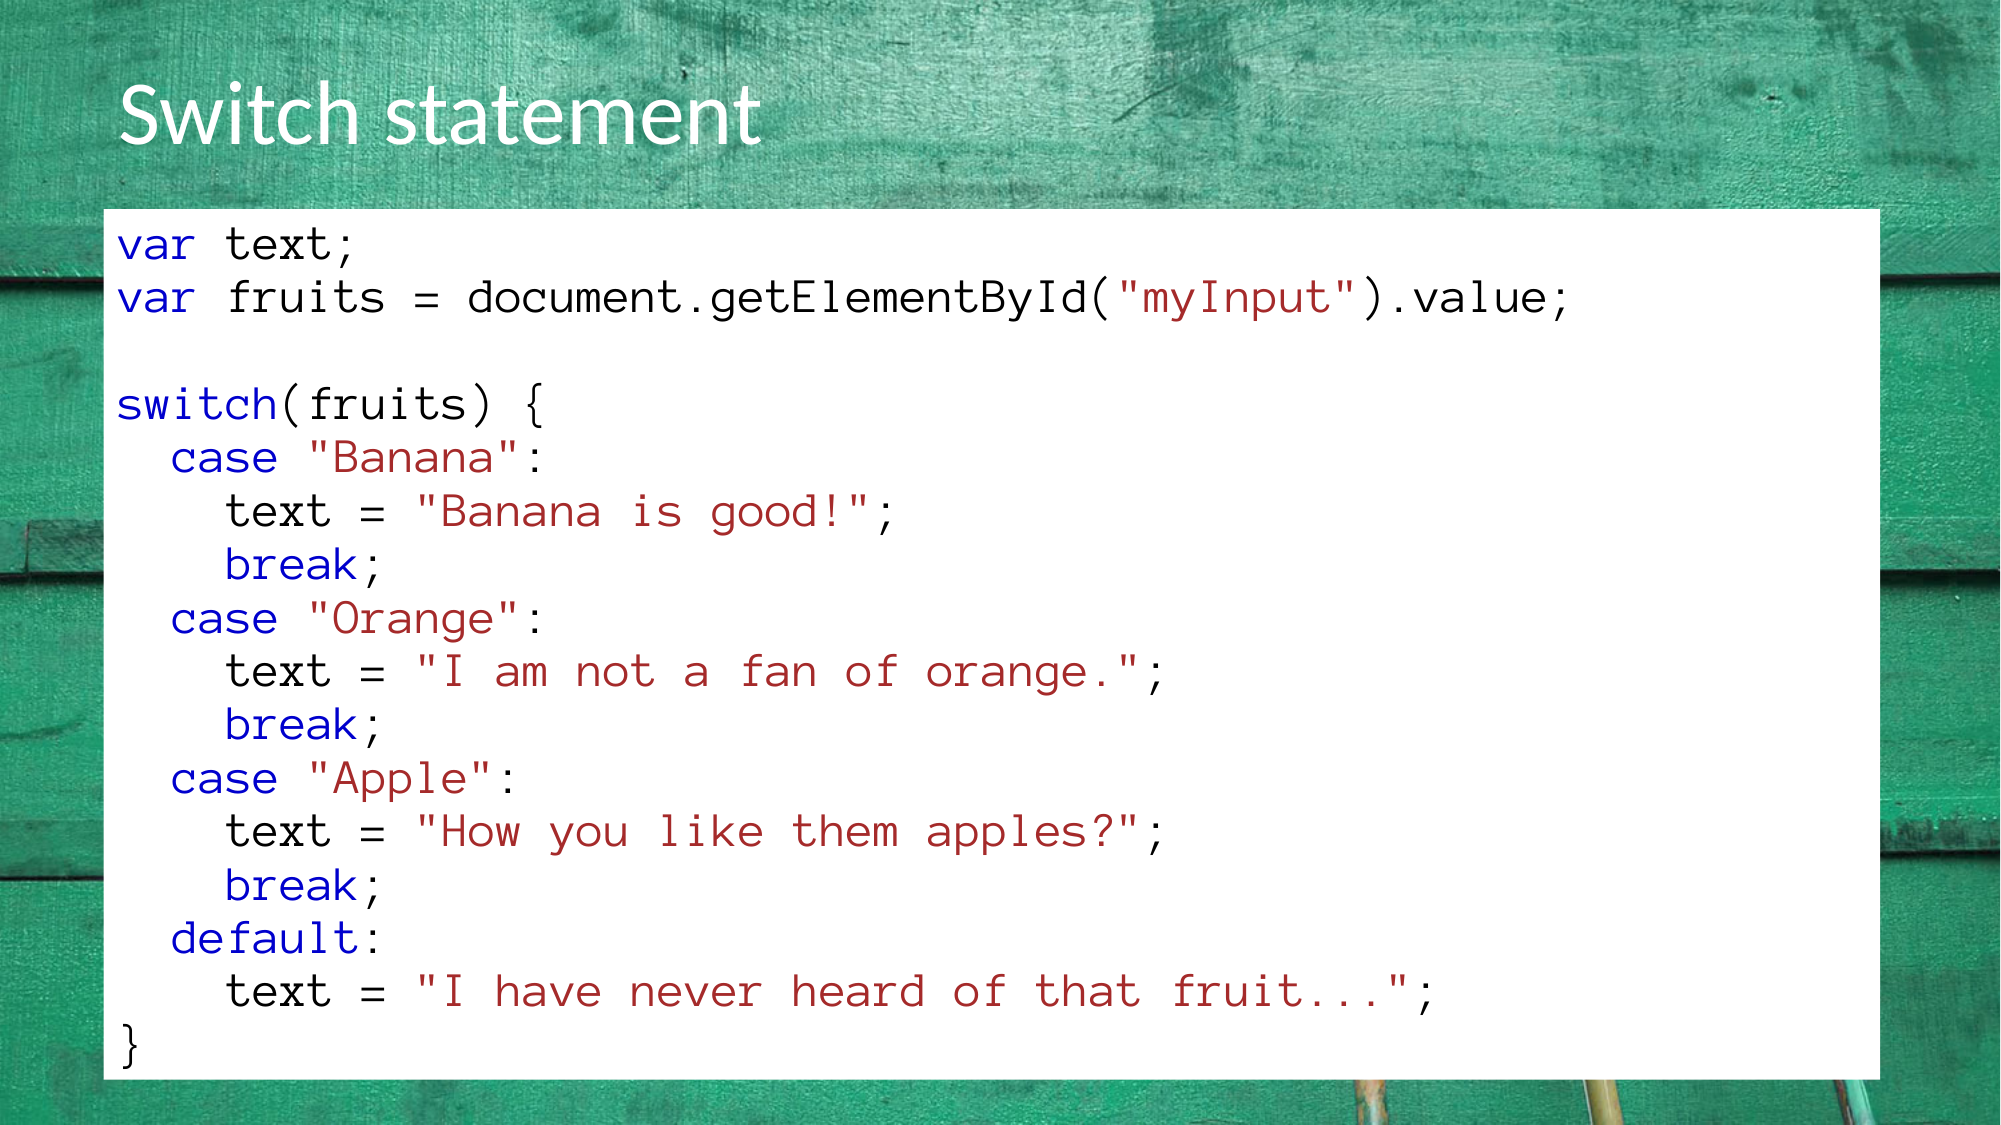

# Switch statement
var text;
var fruits = document.getElementById("myInput").value;
switch(fruits) {
  case "Banana":
    text = "Banana is good!";
    break;
  case "Orange":
    text = "I am not a fan of orange.";
    break;
  case "Apple":
    text = "How you like them apples?";
    break;
  default:
    text = "I have never heard of that fruit...";
}